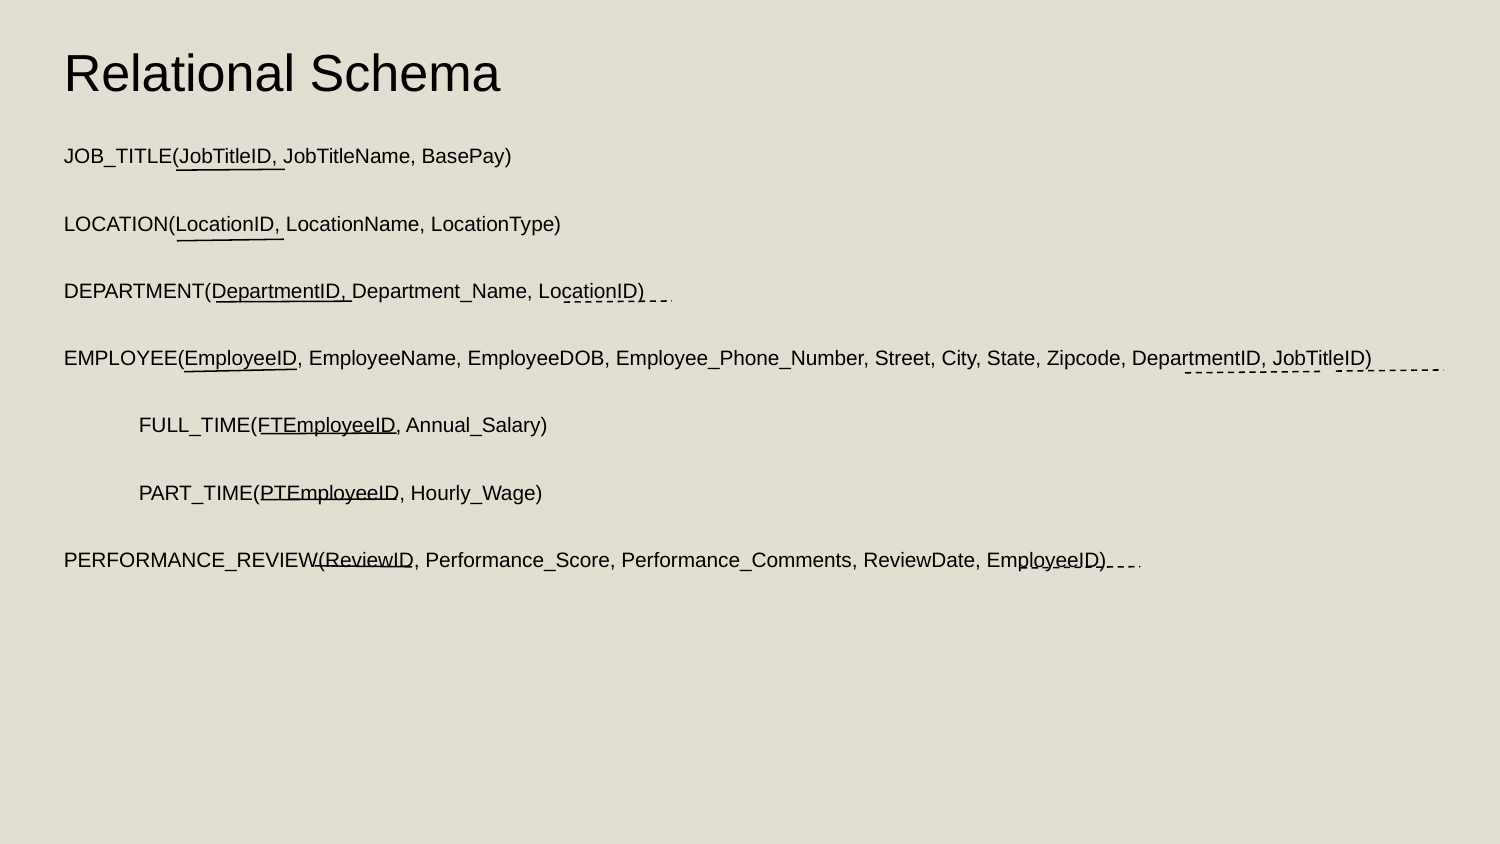

Relational Schema
JOB_TITLE(JobTitleID, JobTitleName, BasePay)

LOCATION(LocationID, LocationName, LocationType)

DEPARTMENT(DepartmentID, Department_Name, LocationID)

EMPLOYEE(EmployeeID, EmployeeName, EmployeeDOB, Employee_Phone_Number, Street, City, State, Zipcode, DepartmentID, JobTitleID)

FULL_TIME(FTEmployeeID, Annual_Salary)

PART_TIME(PTEmployeeID, Hourly_Wage)

PERFORMANCE_REVIEW(ReviewID, Performance_Score, Performance_Comments, ReviewDate, EmployeeID)